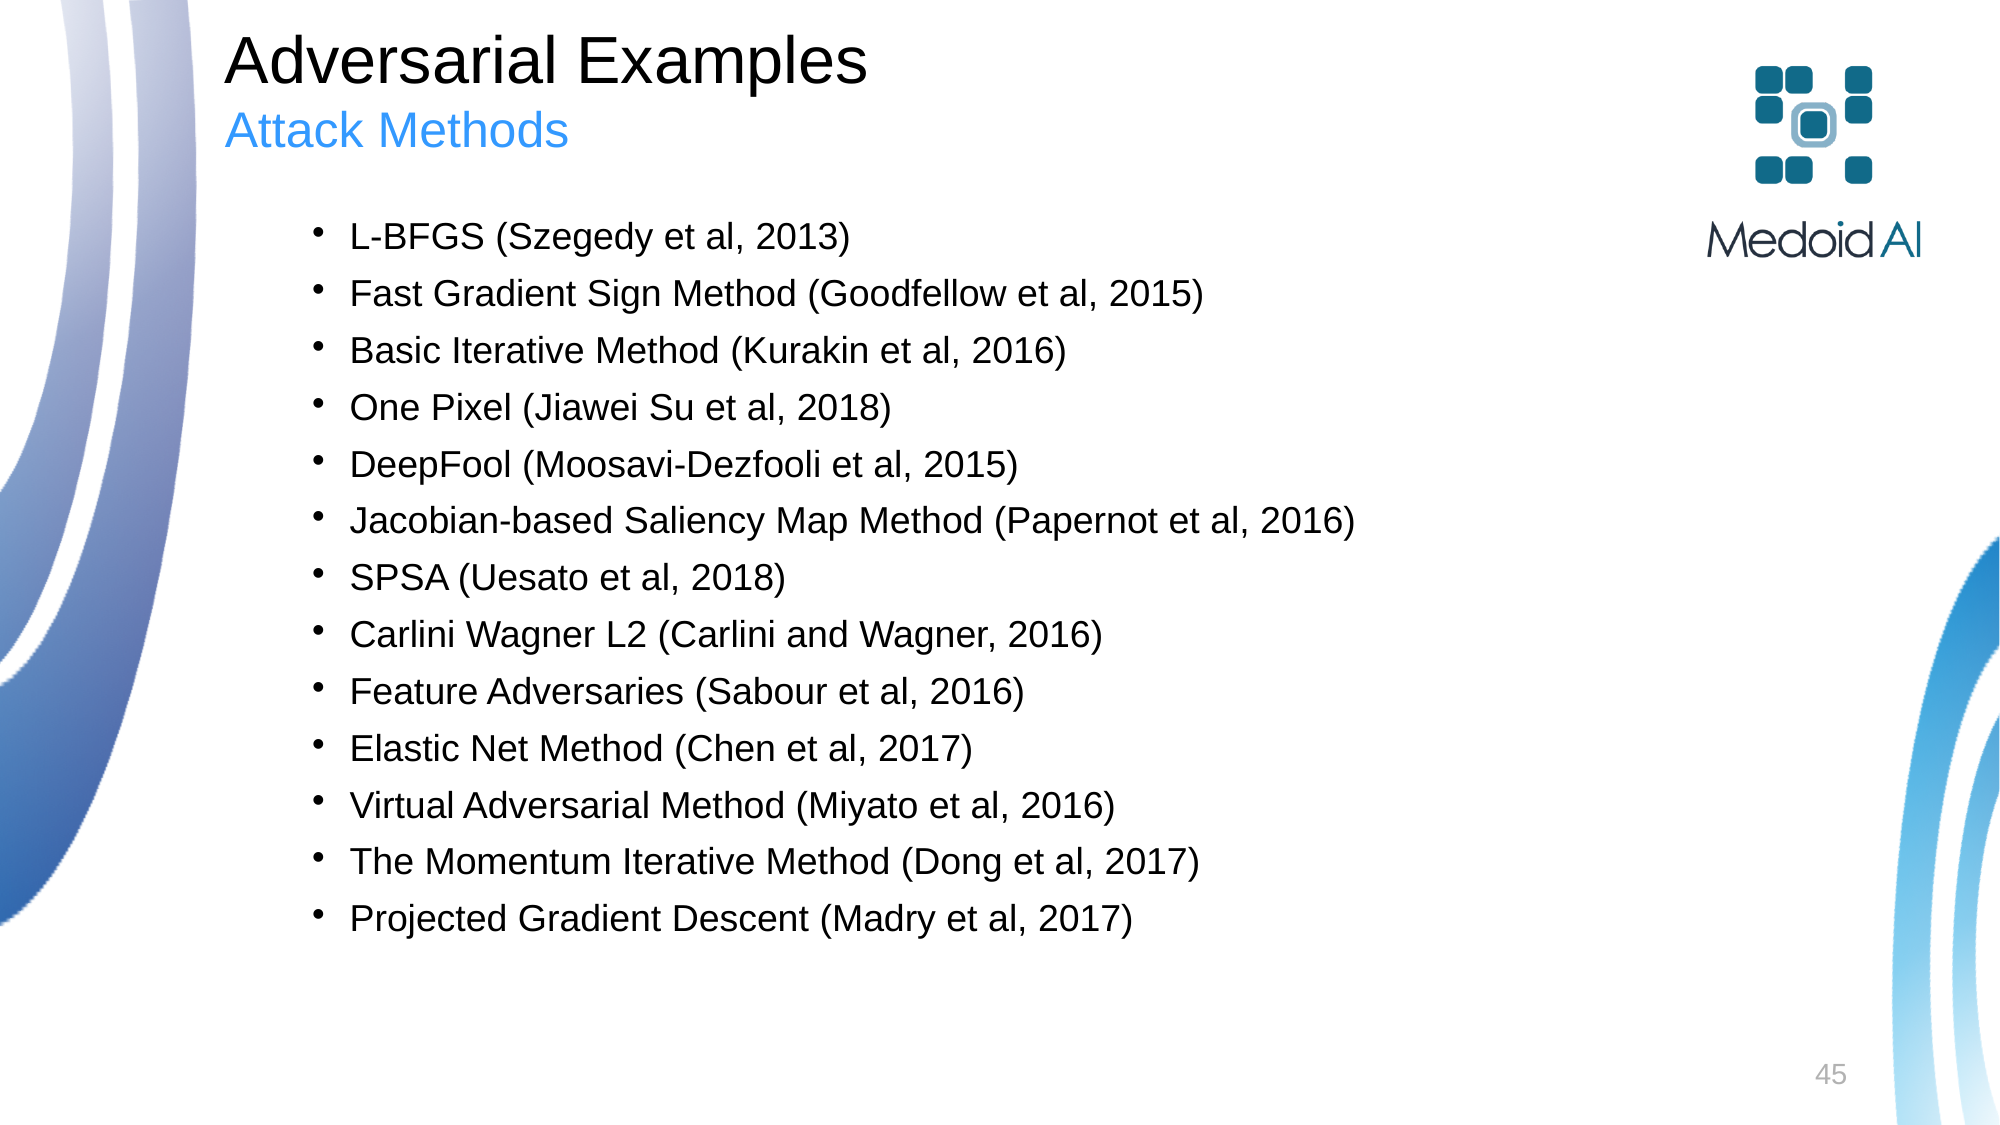

Adversarial Examples
Attack Methods
L-BFGS (Szegedy et al, 2013)
Fast Gradient Sign Method (Goodfellow et al, 2015)
Basic Iterative Method (Kurakin et al, 2016)
One Pixel (Jiawei Su et al, 2018)
DeepFool (Moosavi-Dezfooli et al, 2015)
Jacobian-based Saliency Map Method (Papernot et al, 2016)
SPSA (Uesato et al, 2018)
Carlini Wagner L2 (Carlini and Wagner, 2016)
Feature Adversaries (Sabour et al, 2016)
Elastic Net Method (Chen et al, 2017)
Virtual Adversarial Method (Miyato et al, 2016)
The Momentum Iterative Method (Dong et al, 2017)
Projected Gradient Descent (Madry et al, 2017)
45